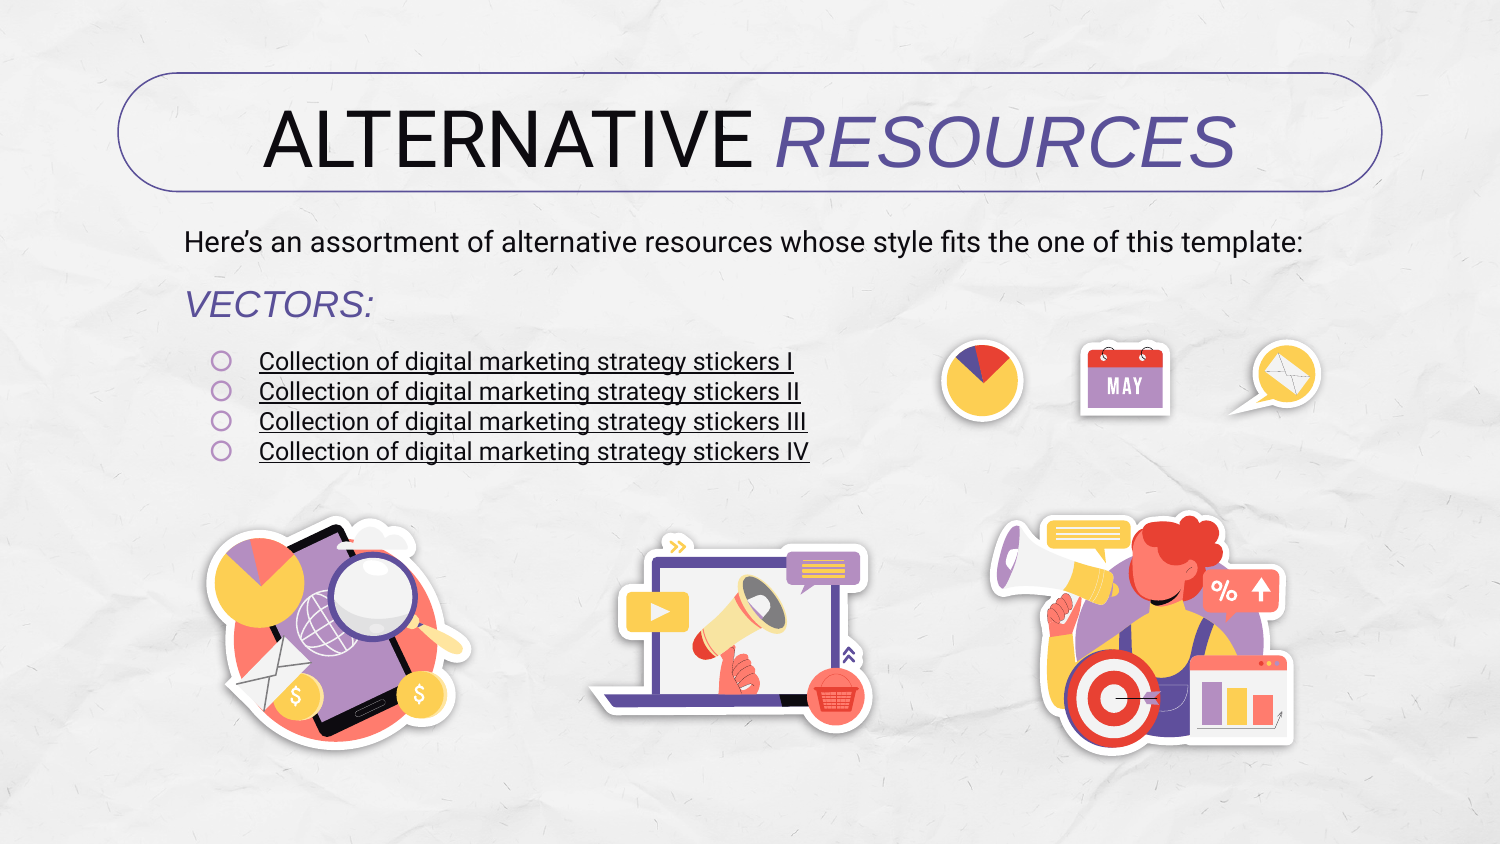

# ALTERNATIVE RESOURCES

Here’s an assortment of alternative resources whose style fits the one of this template:
VECTORS:
Collection of digital marketing strategy stickers I
Collection of digital marketing strategy stickers II
Collection of digital marketing strategy stickers III
Collection of digital marketing strategy stickers IV